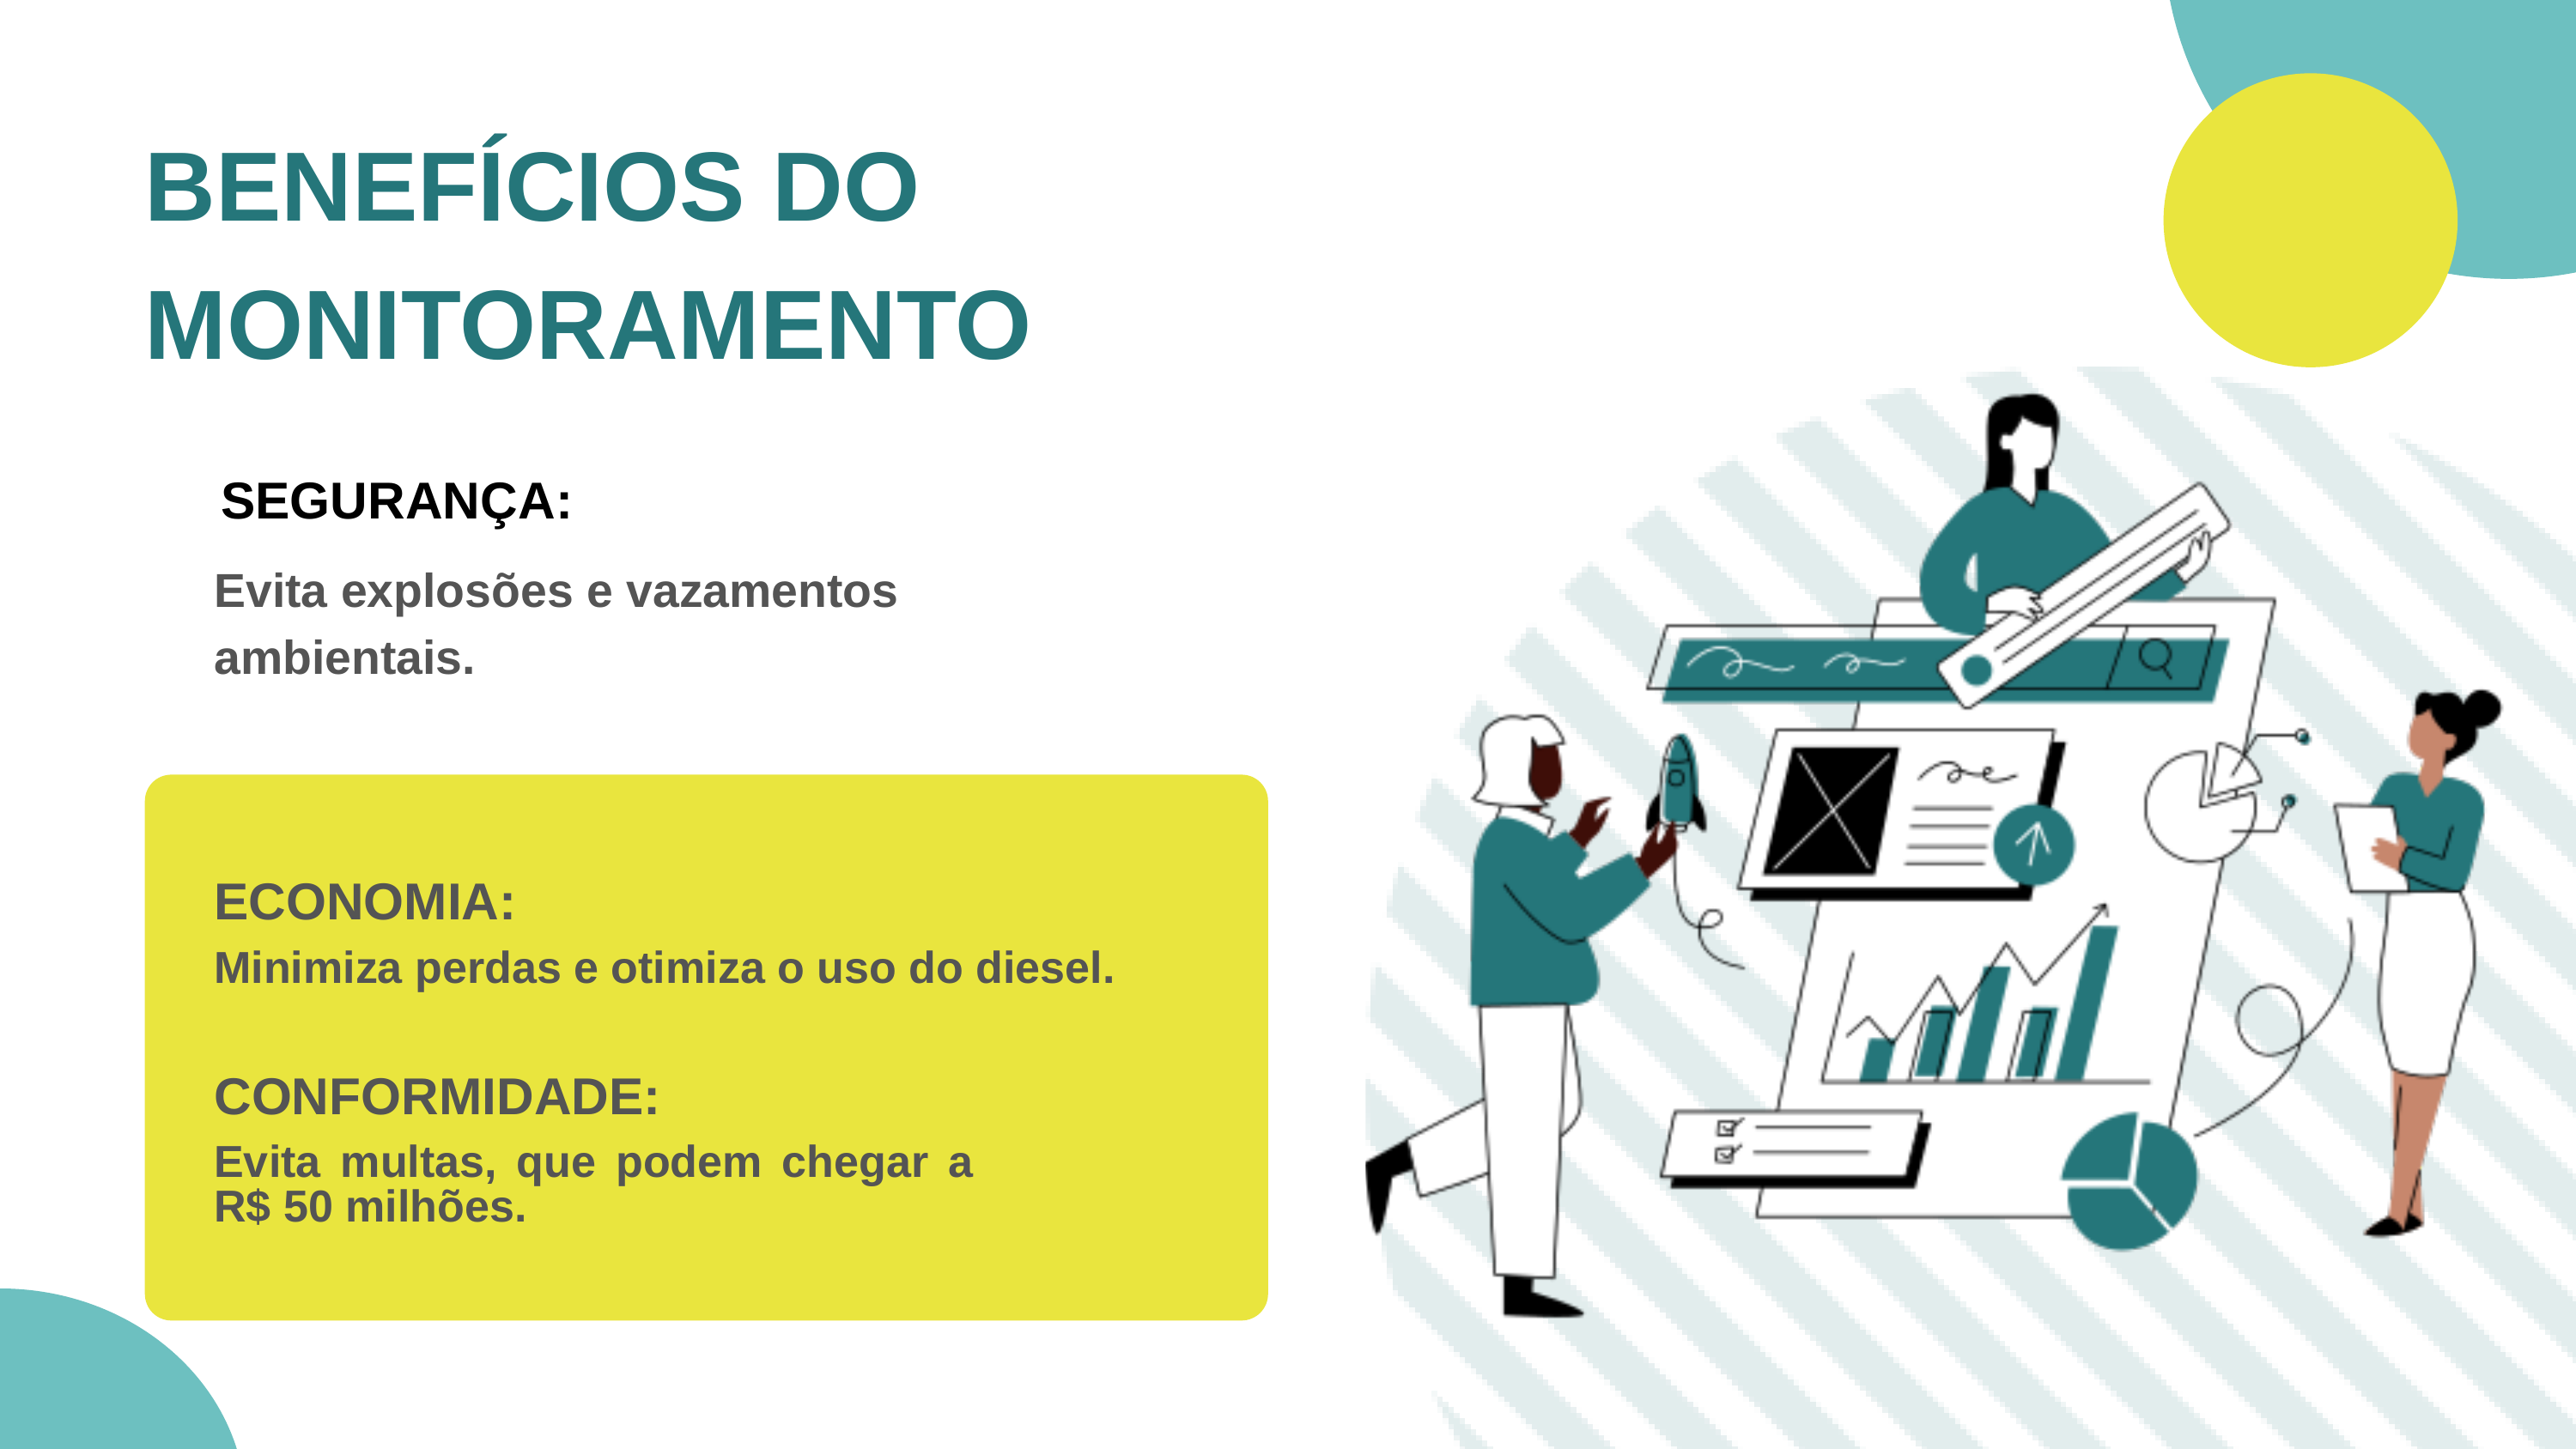

BENEFÍCIOS DO MONITORAMENTO

SEGURANÇA:

Evita explosões e vazamentos ambientais.

ECONOMIA:
Minimiza perdas e otimiza o uso do diesel.

CONFORMIDADE:
Evita multas, que podem chegar a R$ 50 milhões.